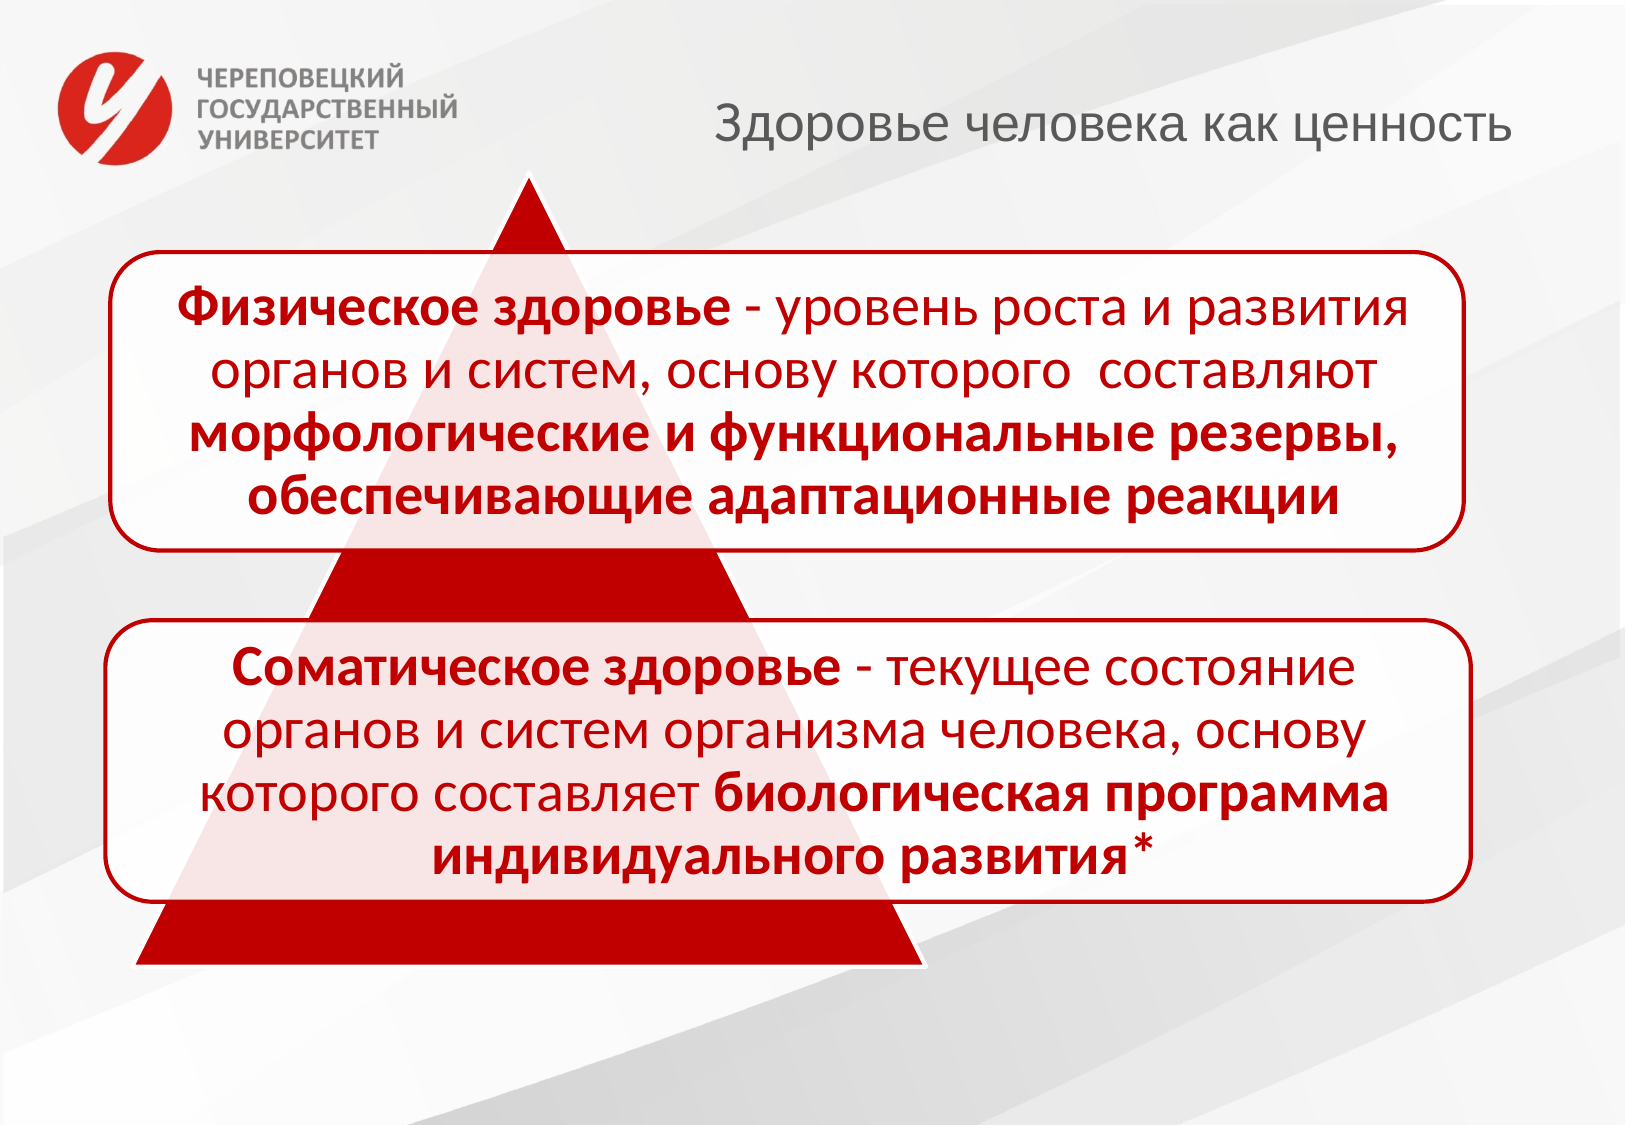

# Здоровье человека как ценность
Физическое здоровье - уровень роста и развития органов и систем, основу которого  составляют морфологические и функциональные резервы, обеспечивающие адаптационные реакции
Соматическое здоровье - текущее состояние органов и систем организма человека, основу которого составляет биологическая программа индивидуального развития*